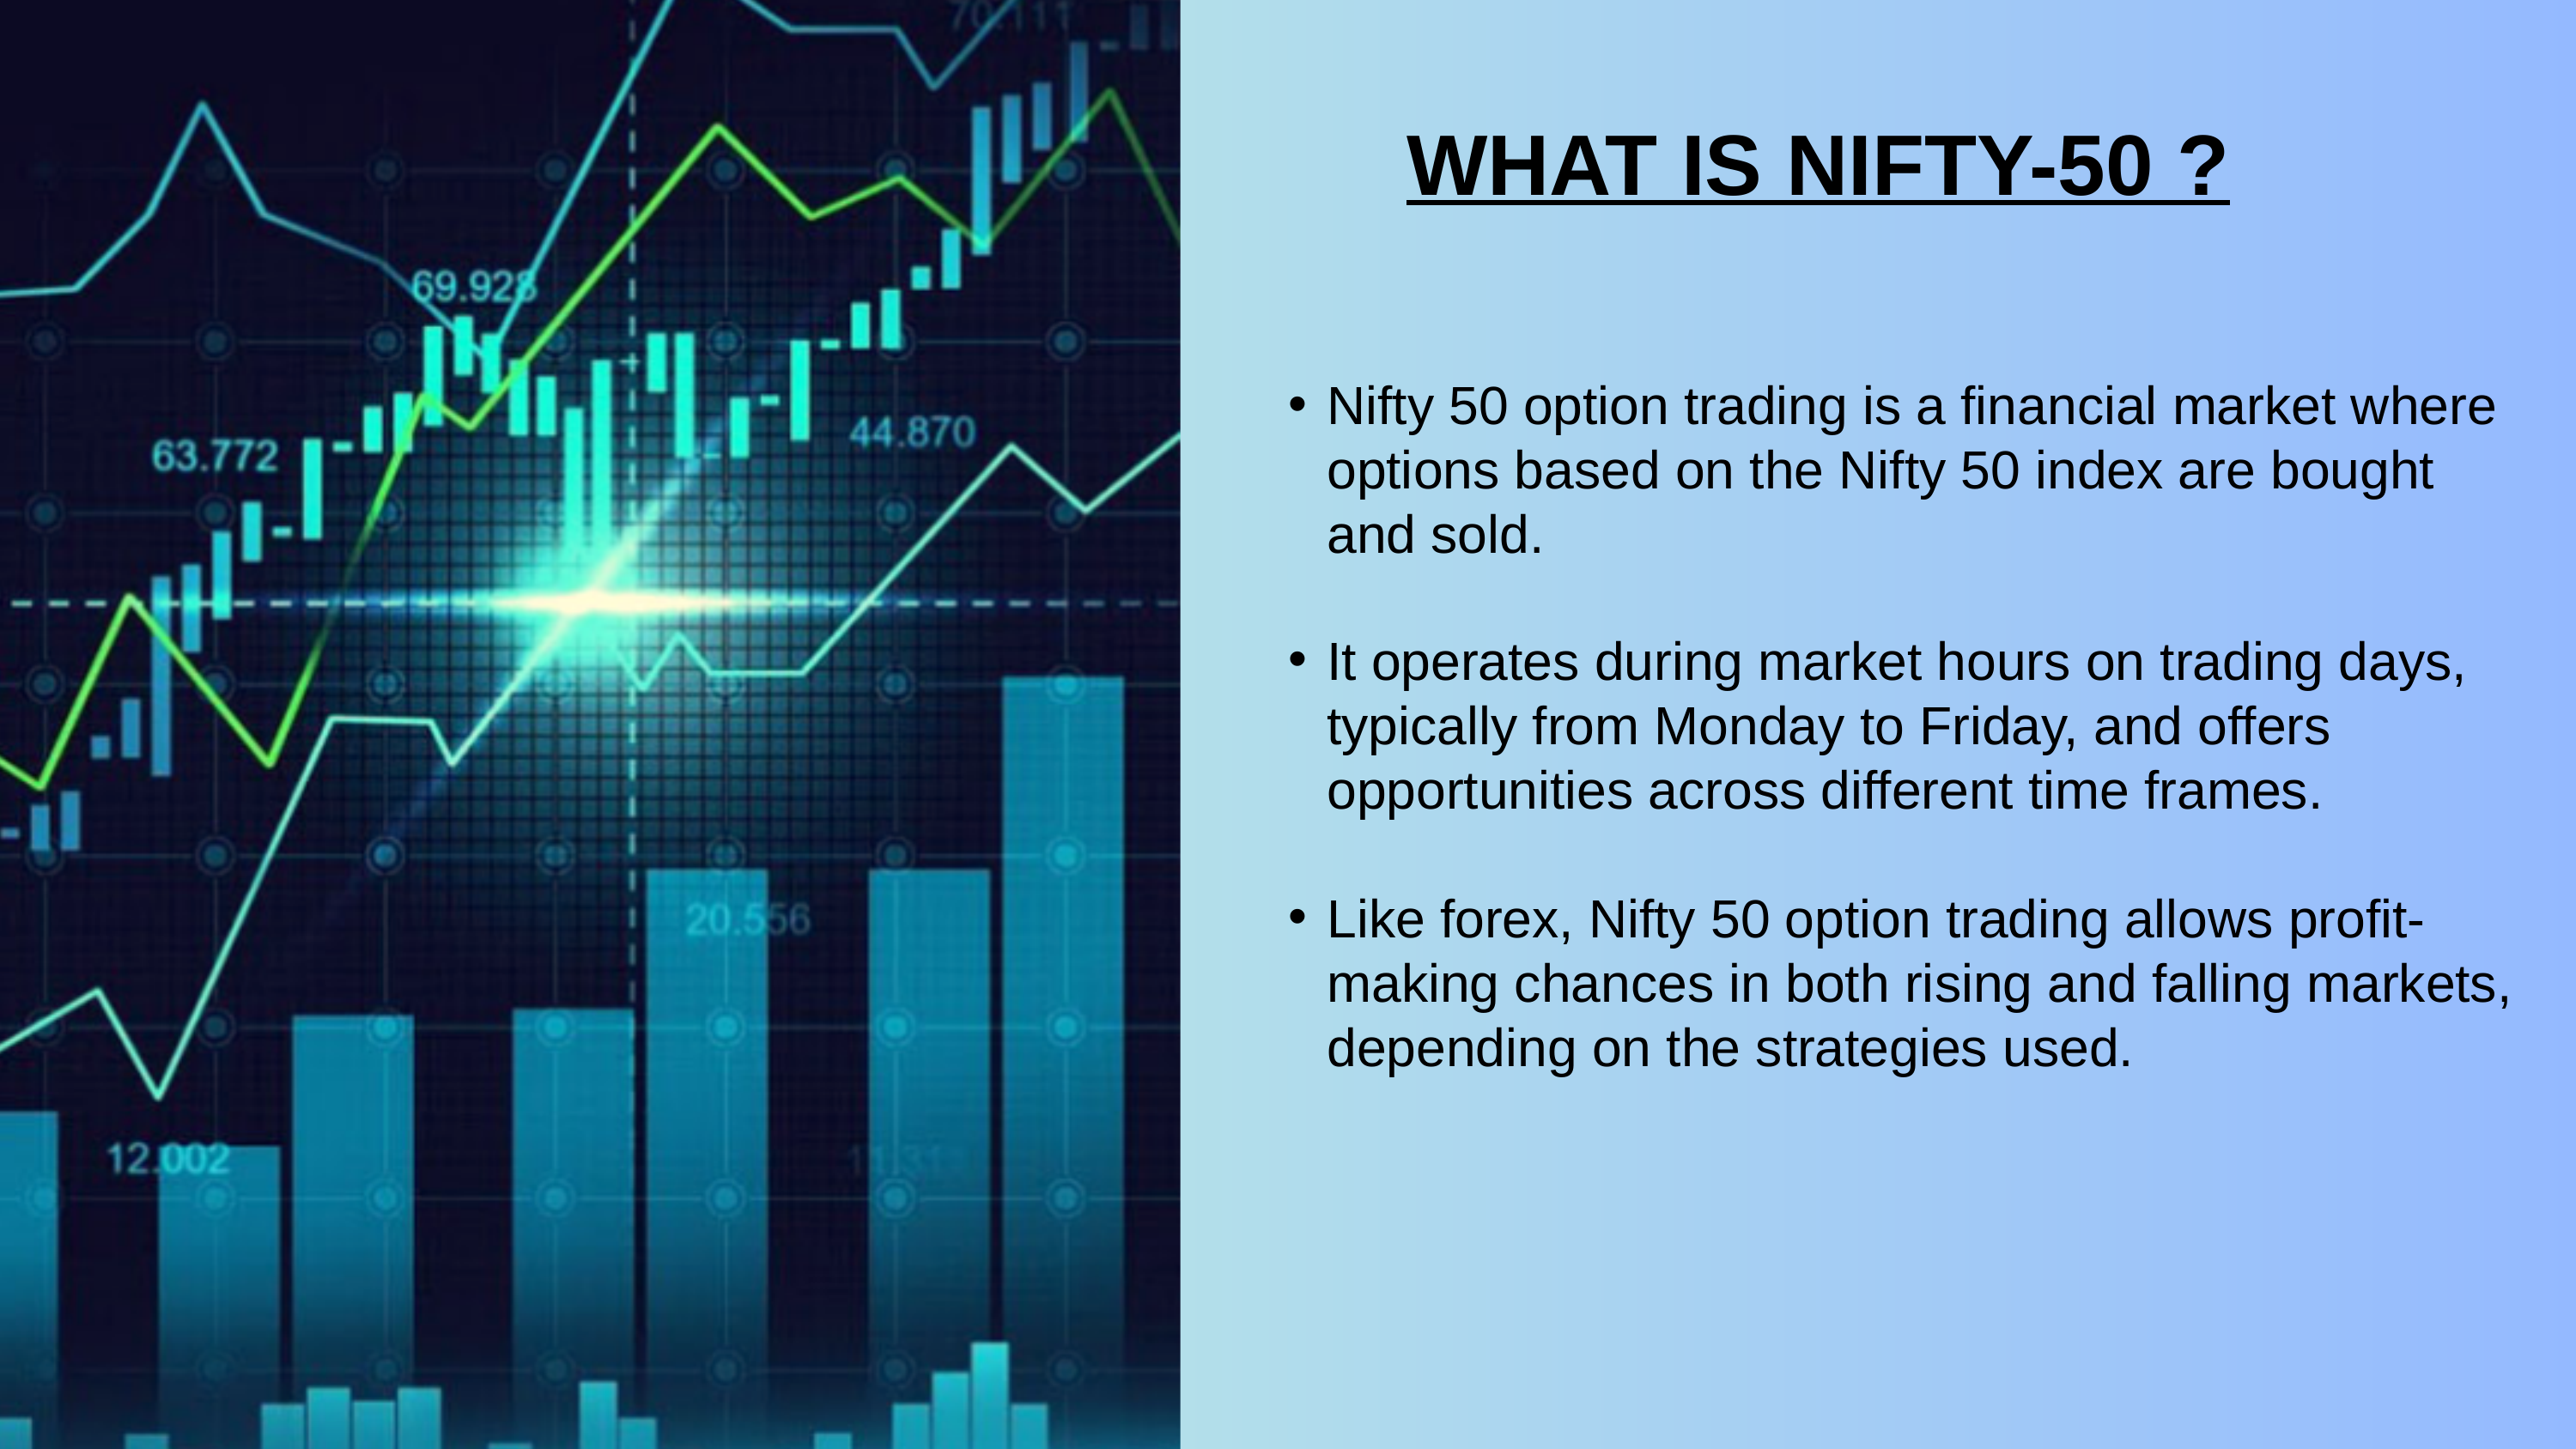

WHAT IS NIFTY-50 ?

Nifty 50 option trading is a financial market where options based on the Nifty 50 index are bought and sold.

It operates during market hours on trading days, typically from Monday to Friday, and offers opportunities across different time frames.

Like forex, Nifty 50 option trading allows profit-making chances in both rising and falling markets, depending on the strategies used.